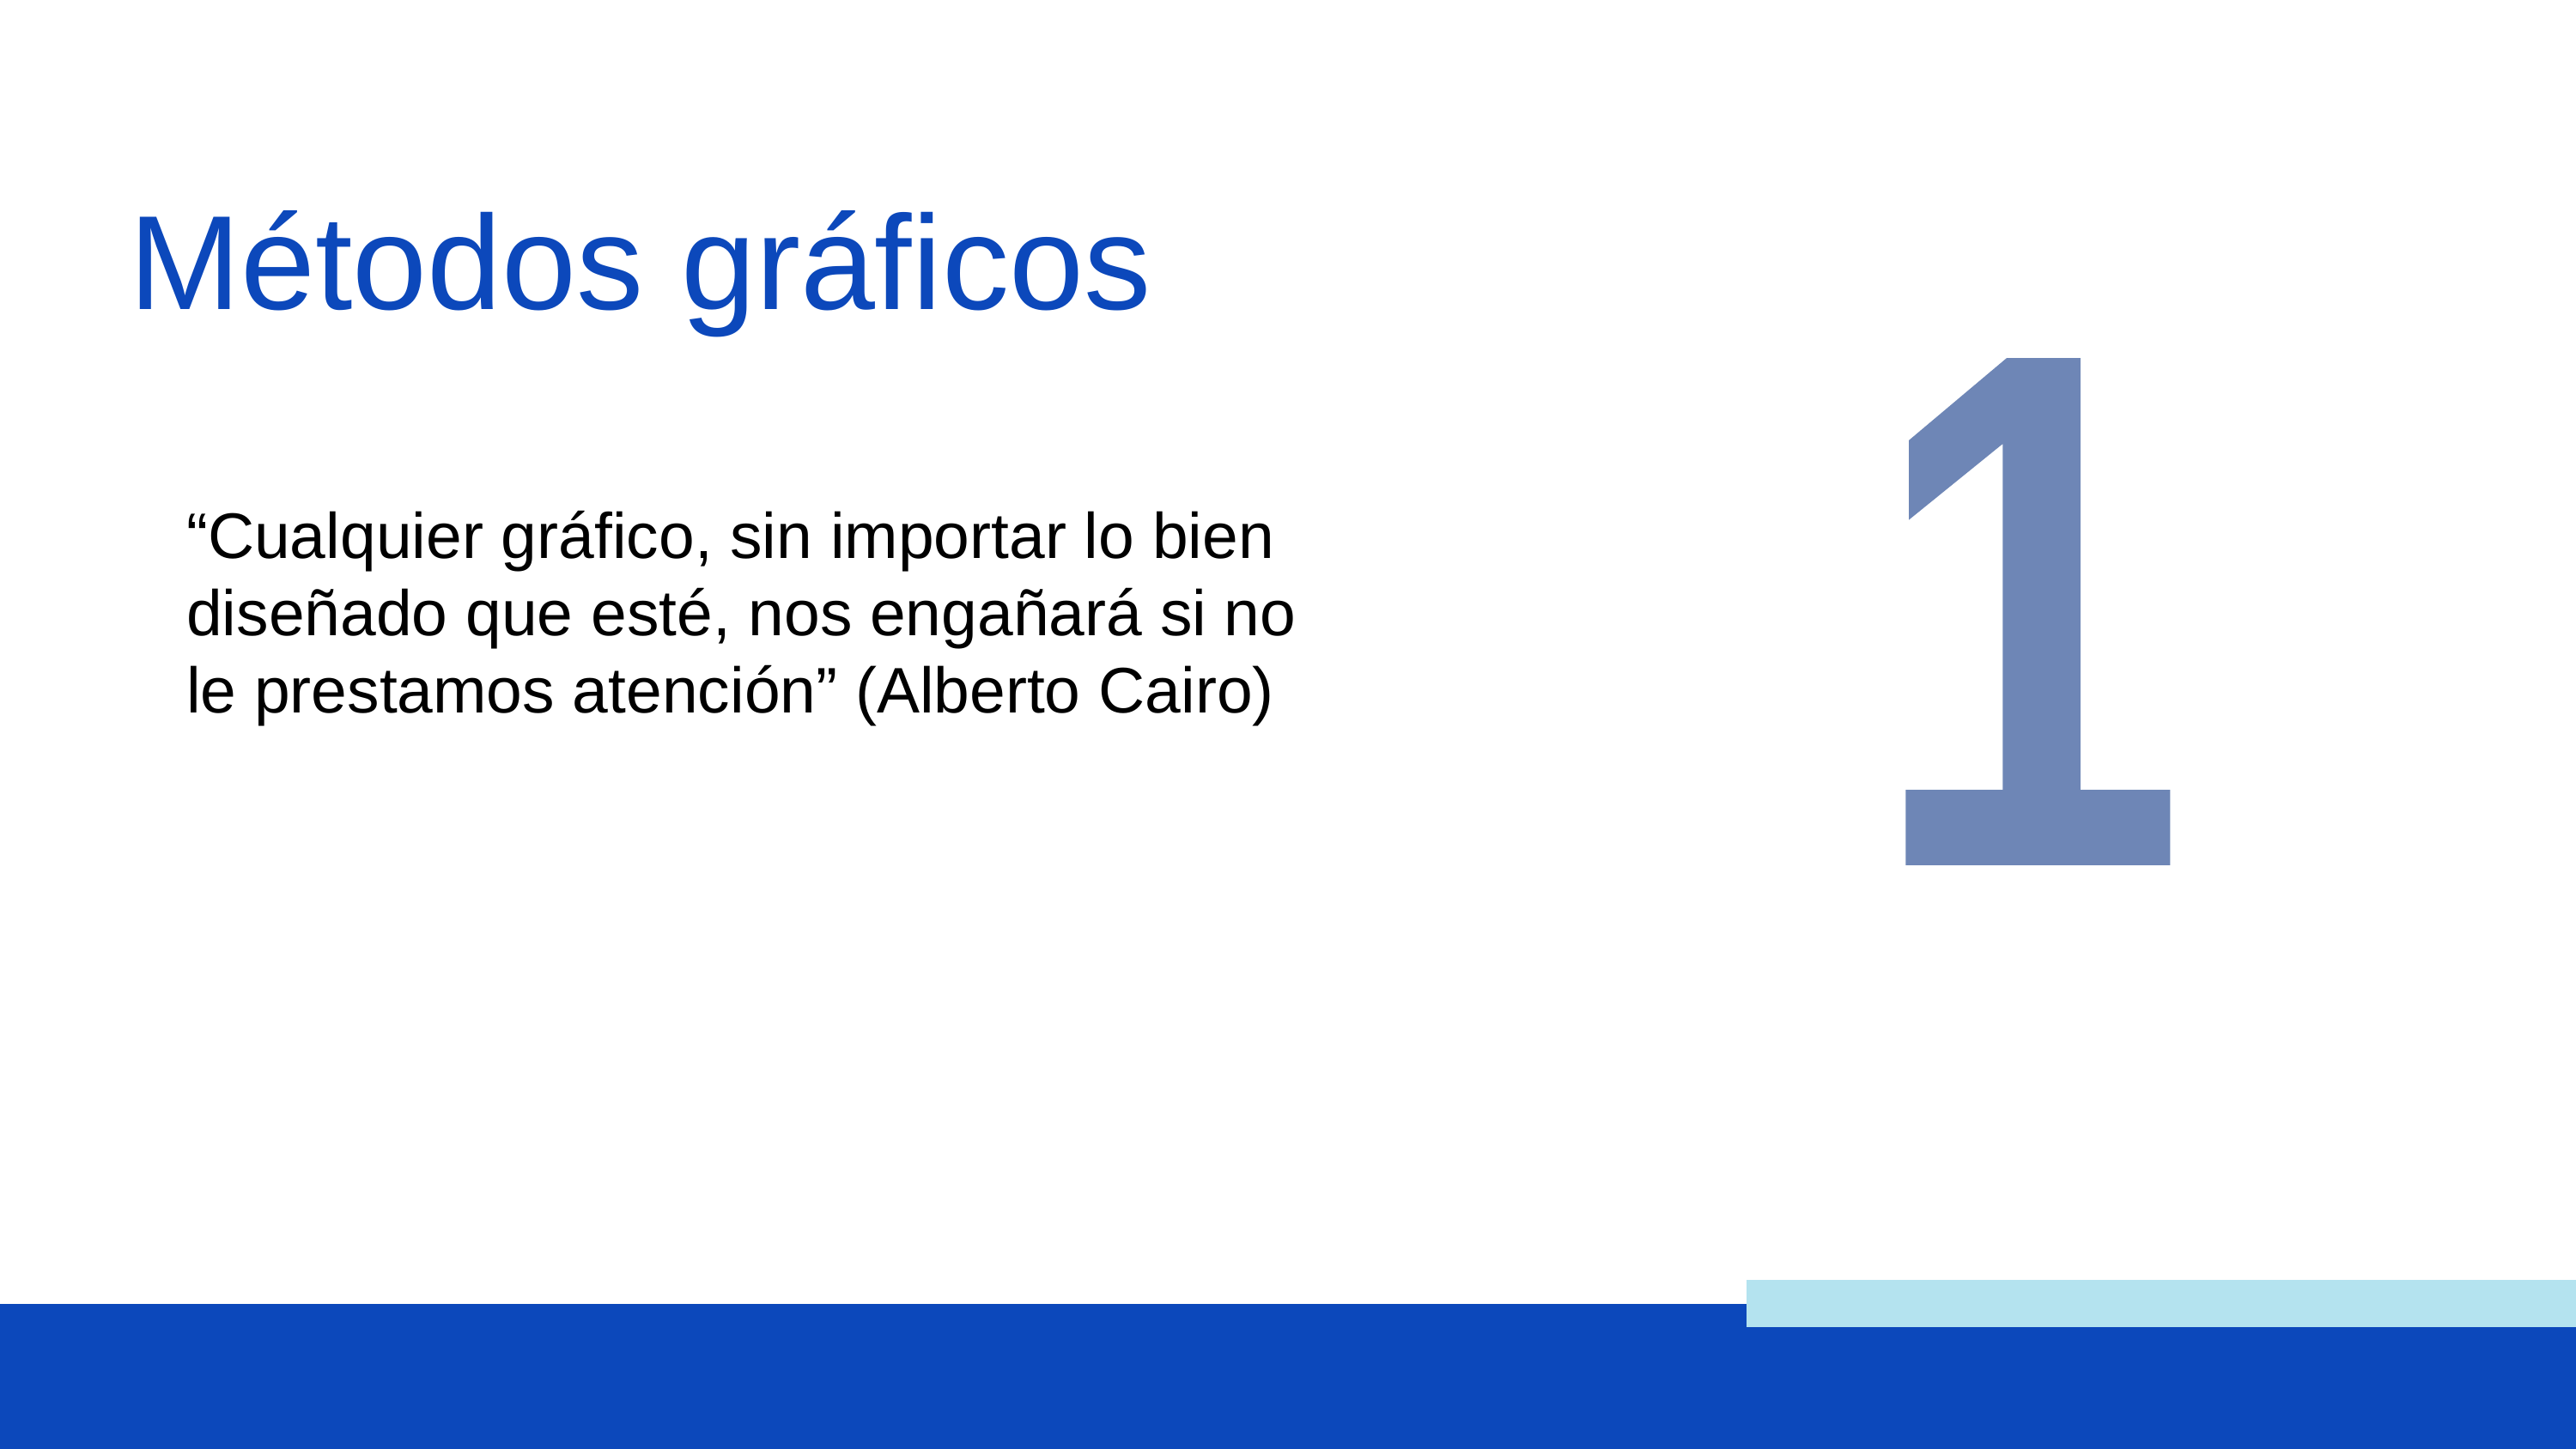

Métodos gráficos
1
“Cualquier gráfico, sin importar lo bien diseñado que esté, nos engañará si no le prestamos atención” (Alberto Cairo)